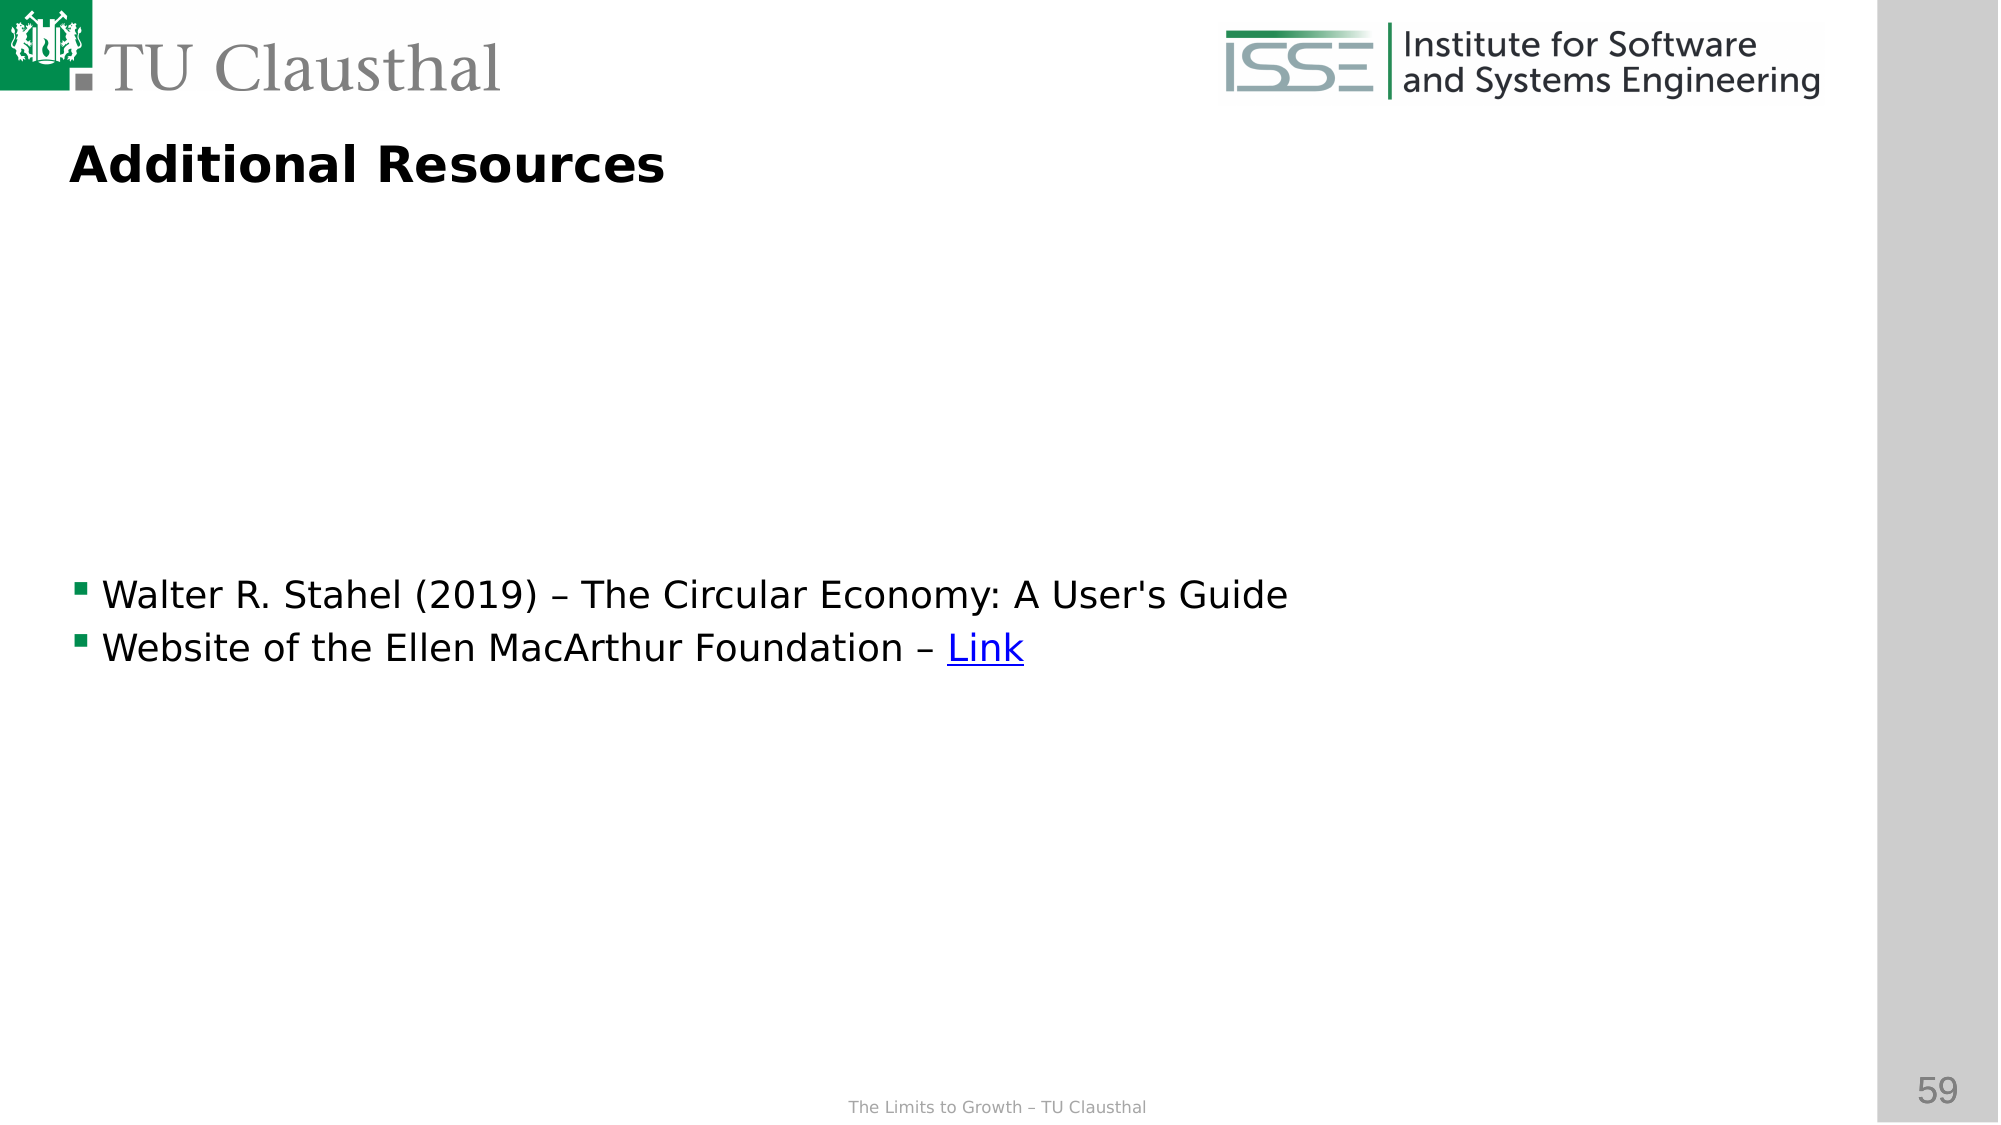

Additional Resources
Walter R. Stahel (2019) – The Circular Economy: A User's Guide
Website of the Ellen MacArthur Foundation – Link